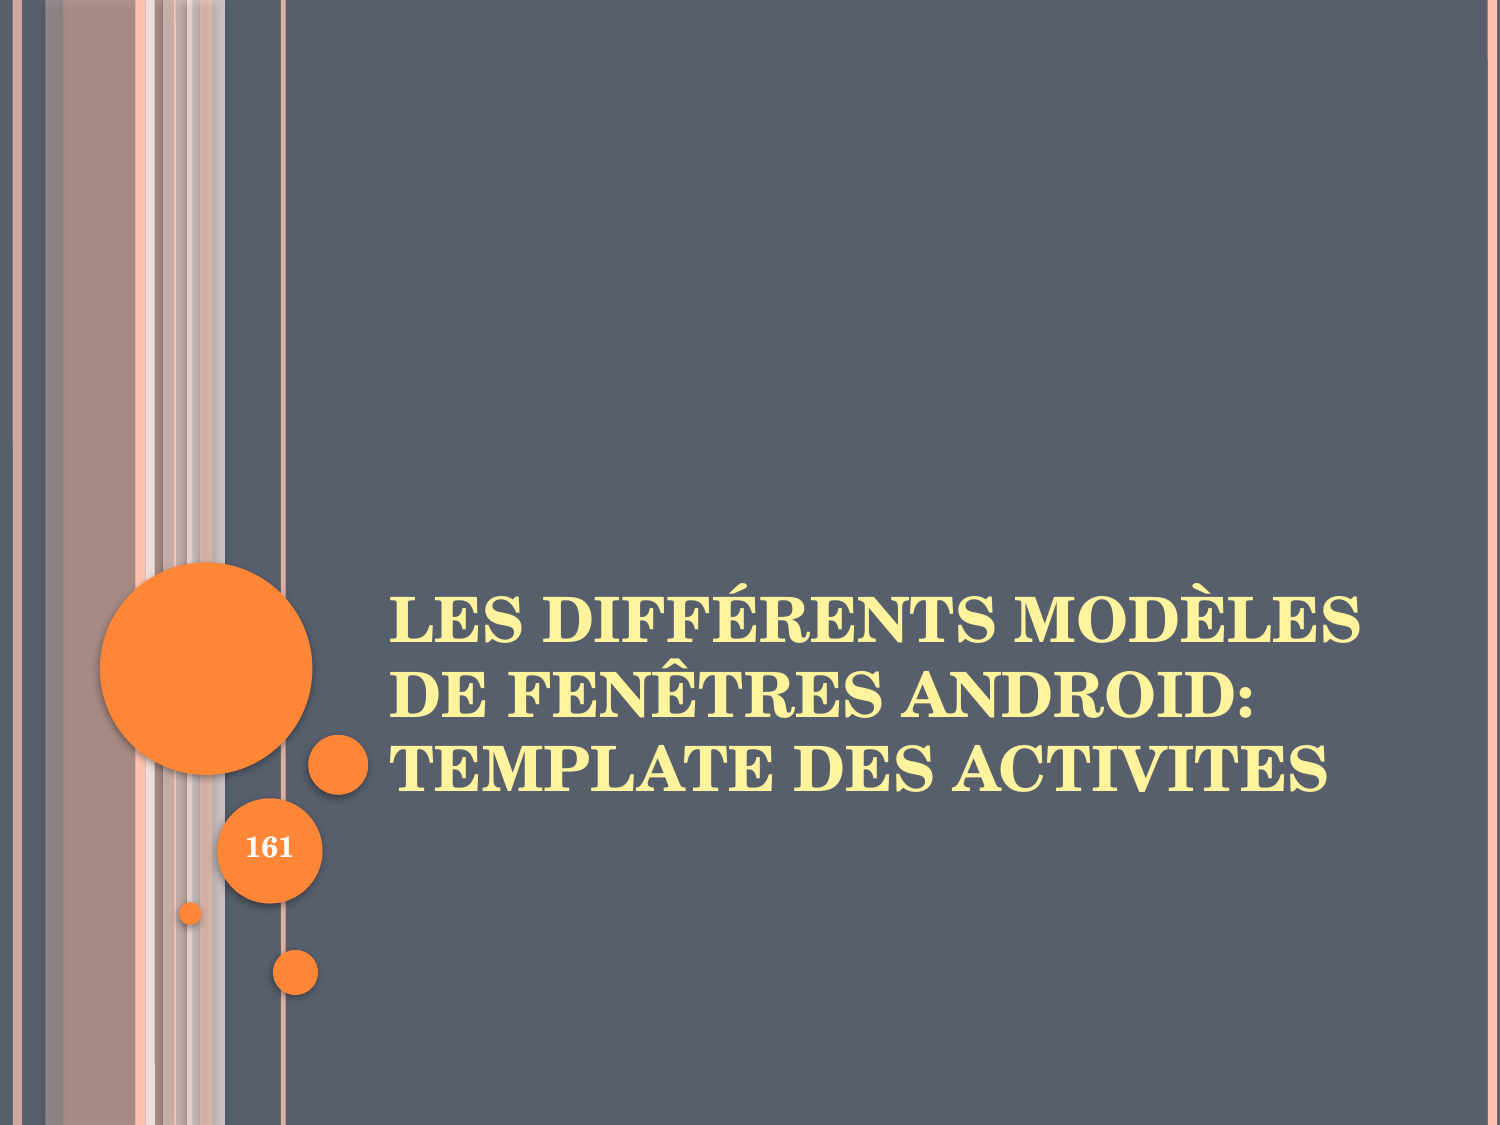

# Les différents modèles de fenêtres android: Template des activites
161